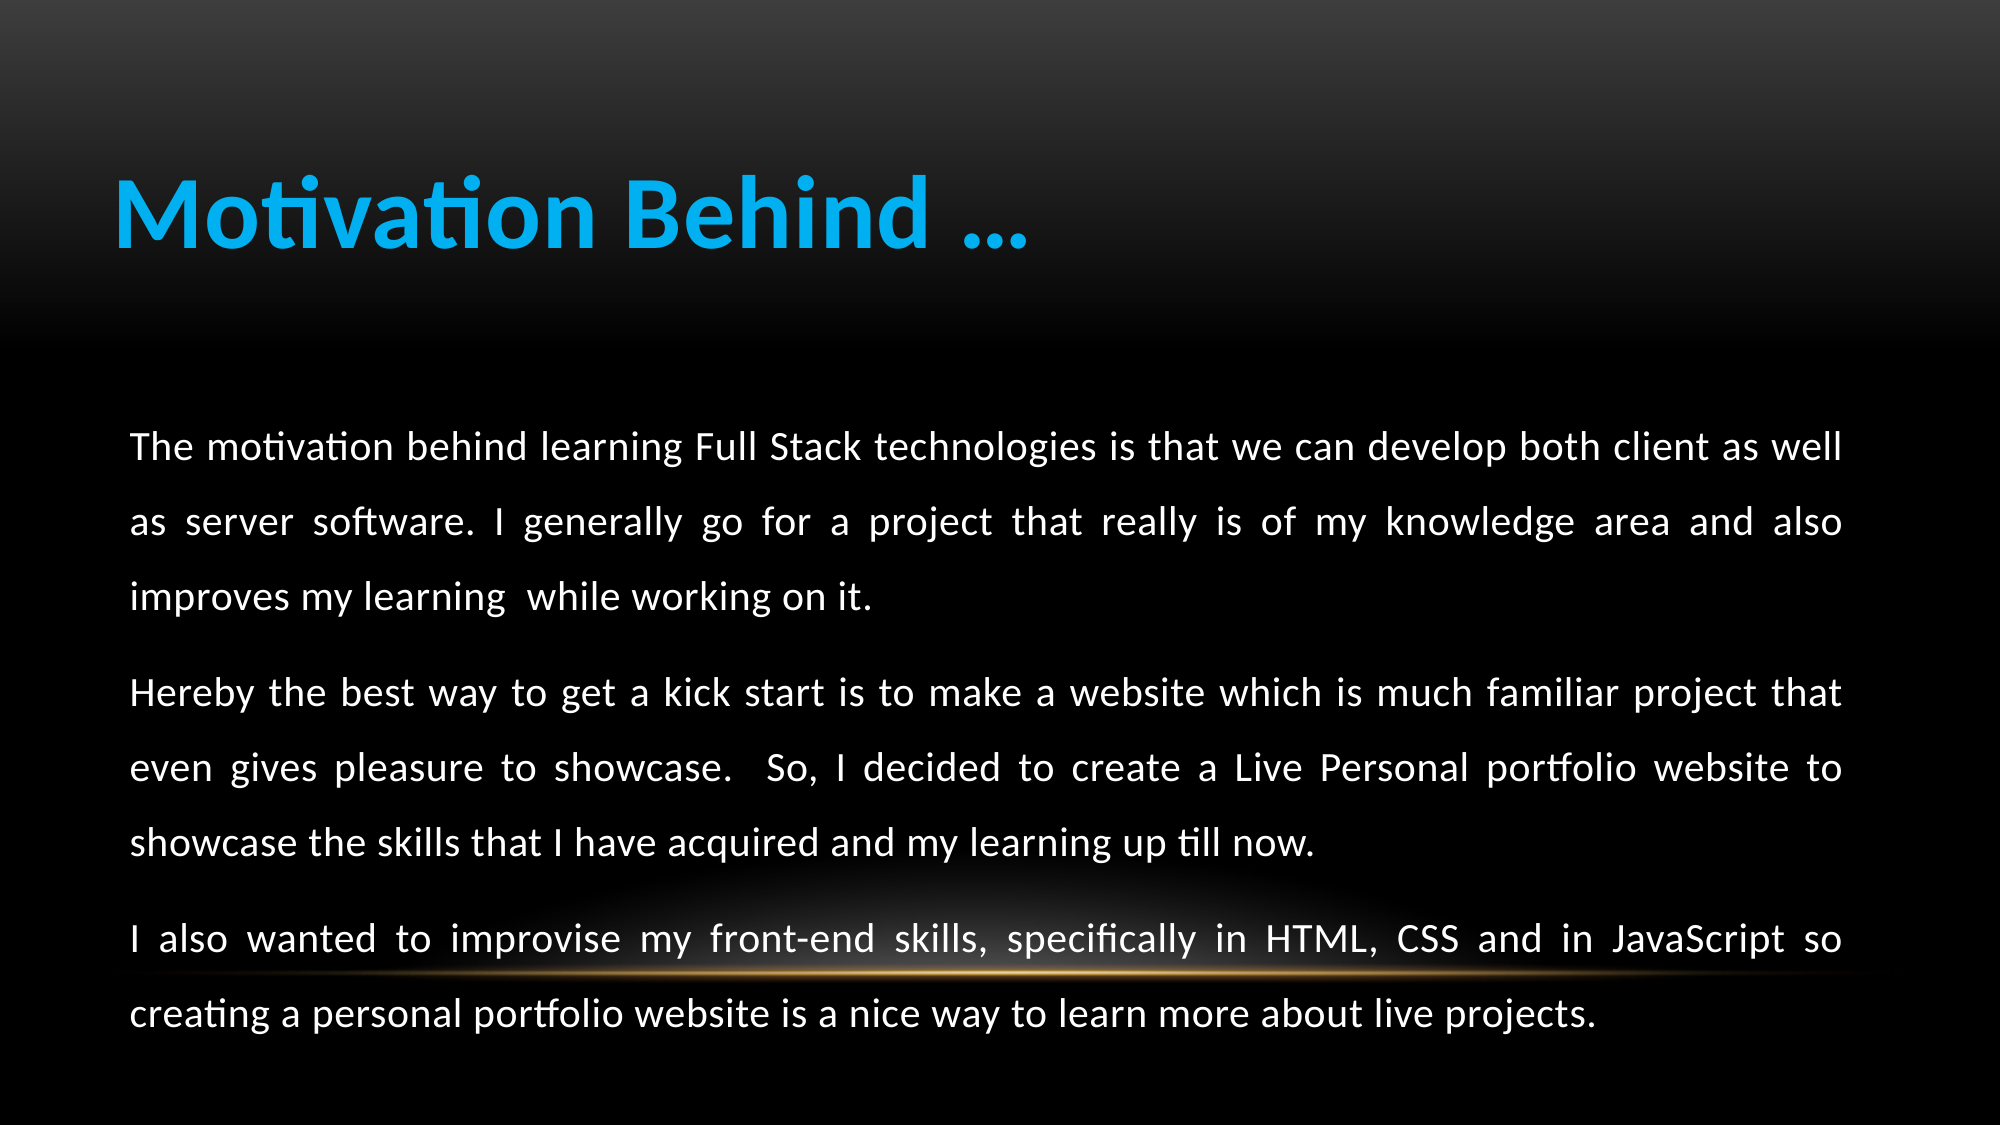

# Motivation Behind …
The motivation behind learning Full Stack technologies is that we can develop both client as well as server software. I generally go for a project that really is of my knowledge area and also improves my learning  while working on it.
Hereby the best way to get a kick start is to make a website which is much familiar project that even gives pleasure to showcase.  So, I decided to create a Live Personal portfolio website to showcase the skills that I have acquired and my learning up till now.
I also wanted to improvise my front-end skills, specifically in HTML, CSS and in JavaScript so creating a personal portfolio website is a nice way to learn more about live projects.